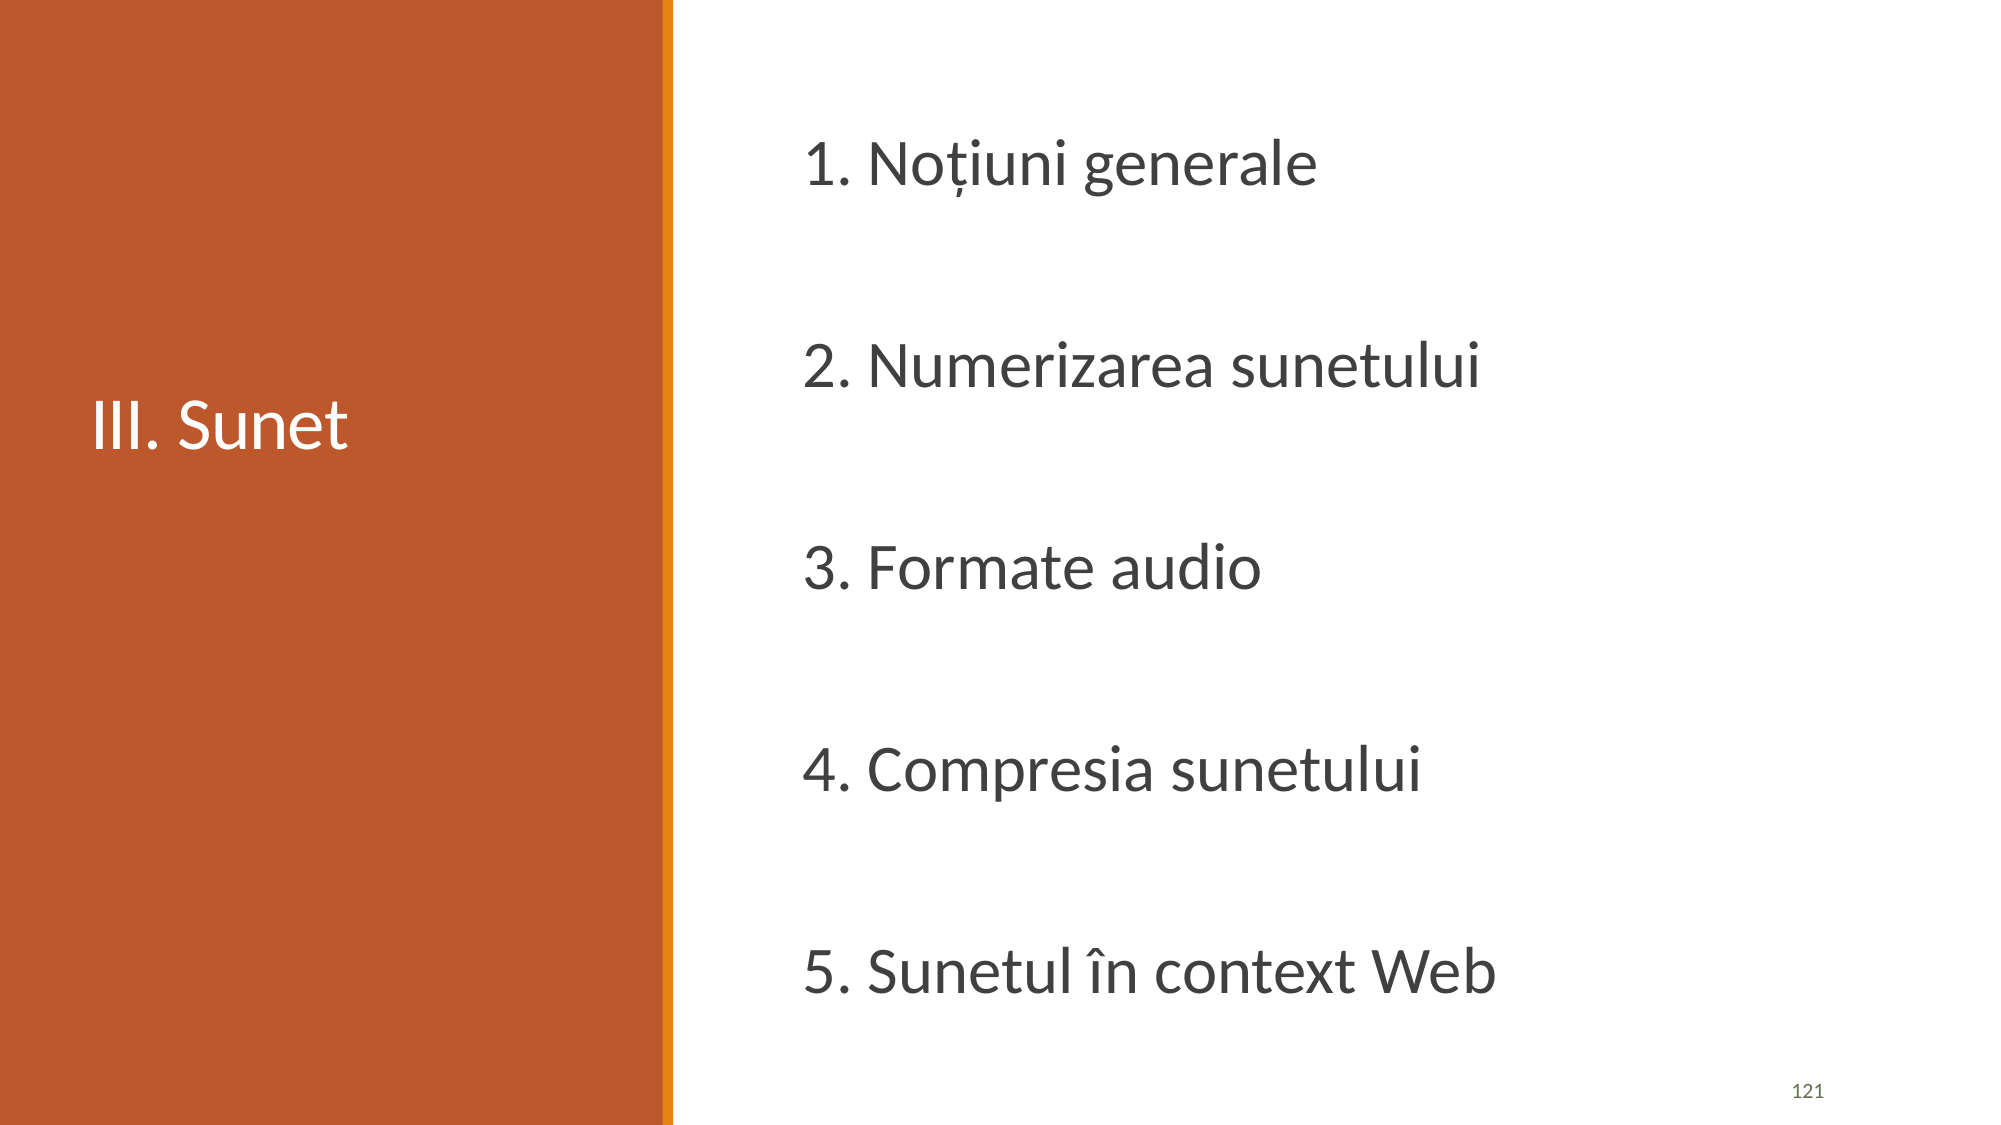

# III. Sunet
1. Noțiuni generale

2. Numerizarea sunetului

3. Formate audio

4. Compresia sunetului

5. Sunetul în context Web

121